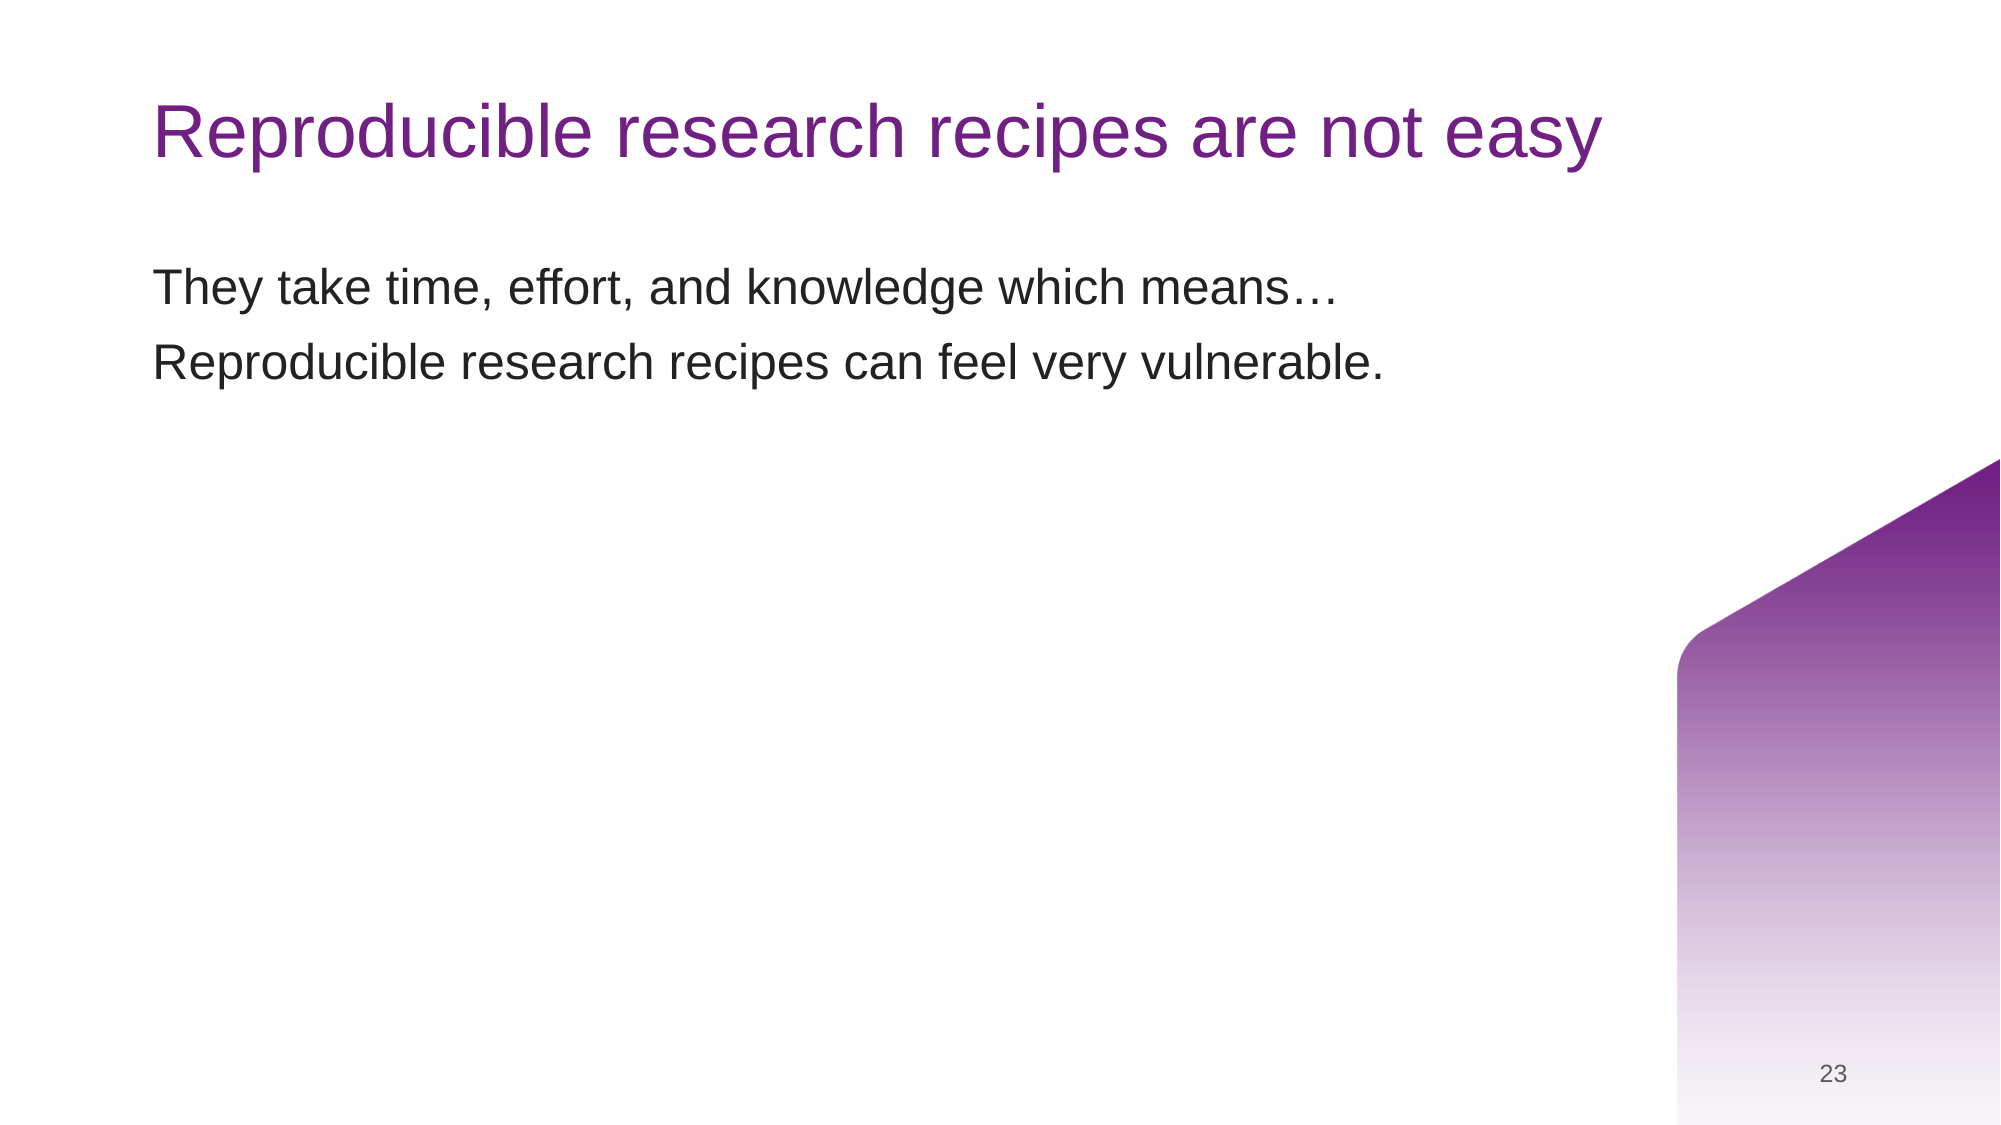

# Reproducible research recipes are not easy
They take time, effort, and knowledge which means…
Reproducible research recipes can feel very vulnerable.

23